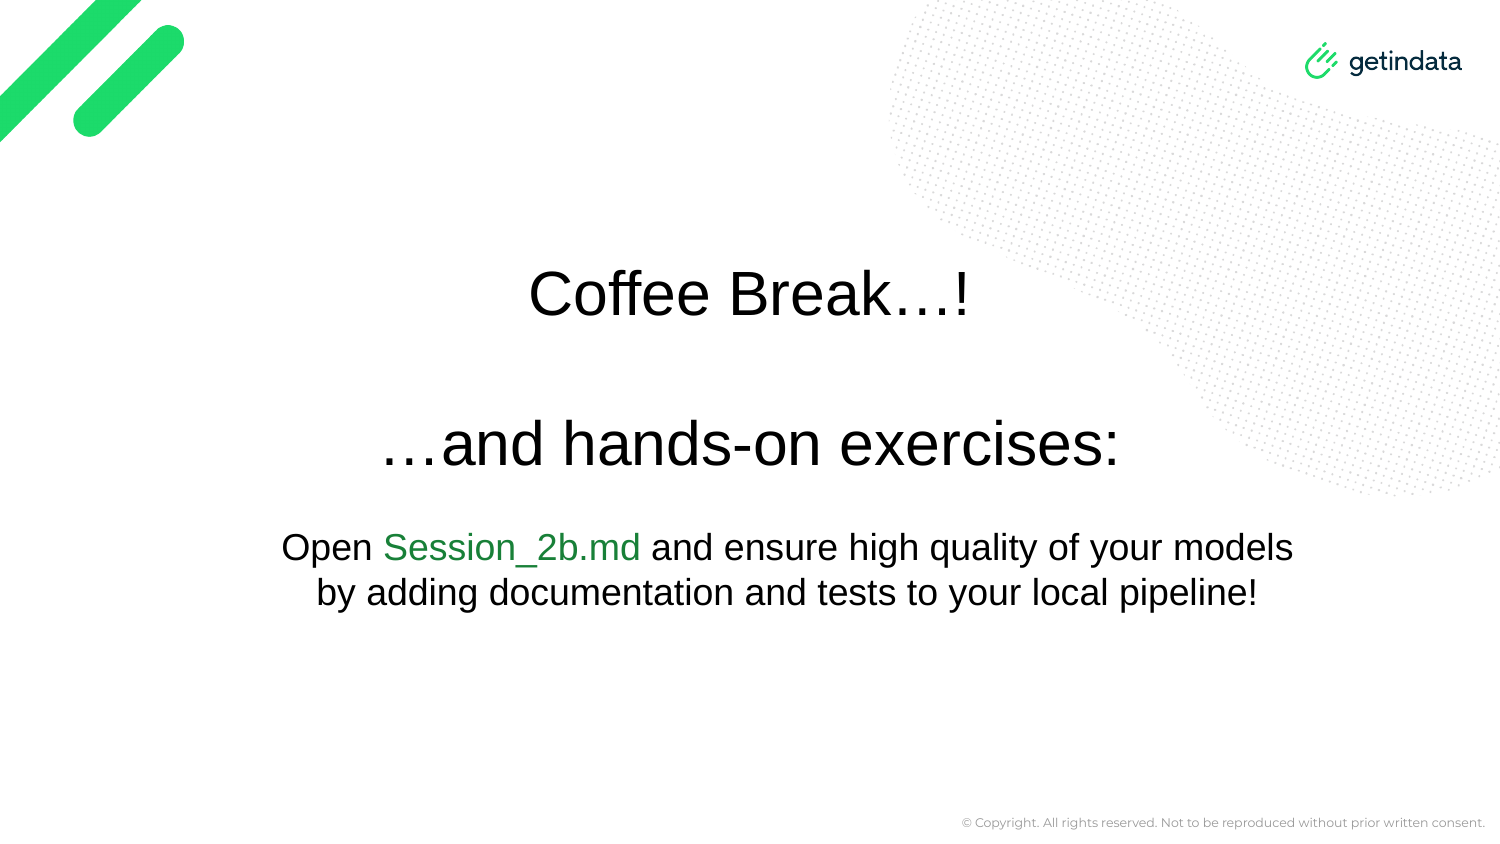

Coffee Break…!
…and hands-on exercises:

Open Session_2b.md and ensure high quality of your models by adding documentation and tests to your local pipeline!